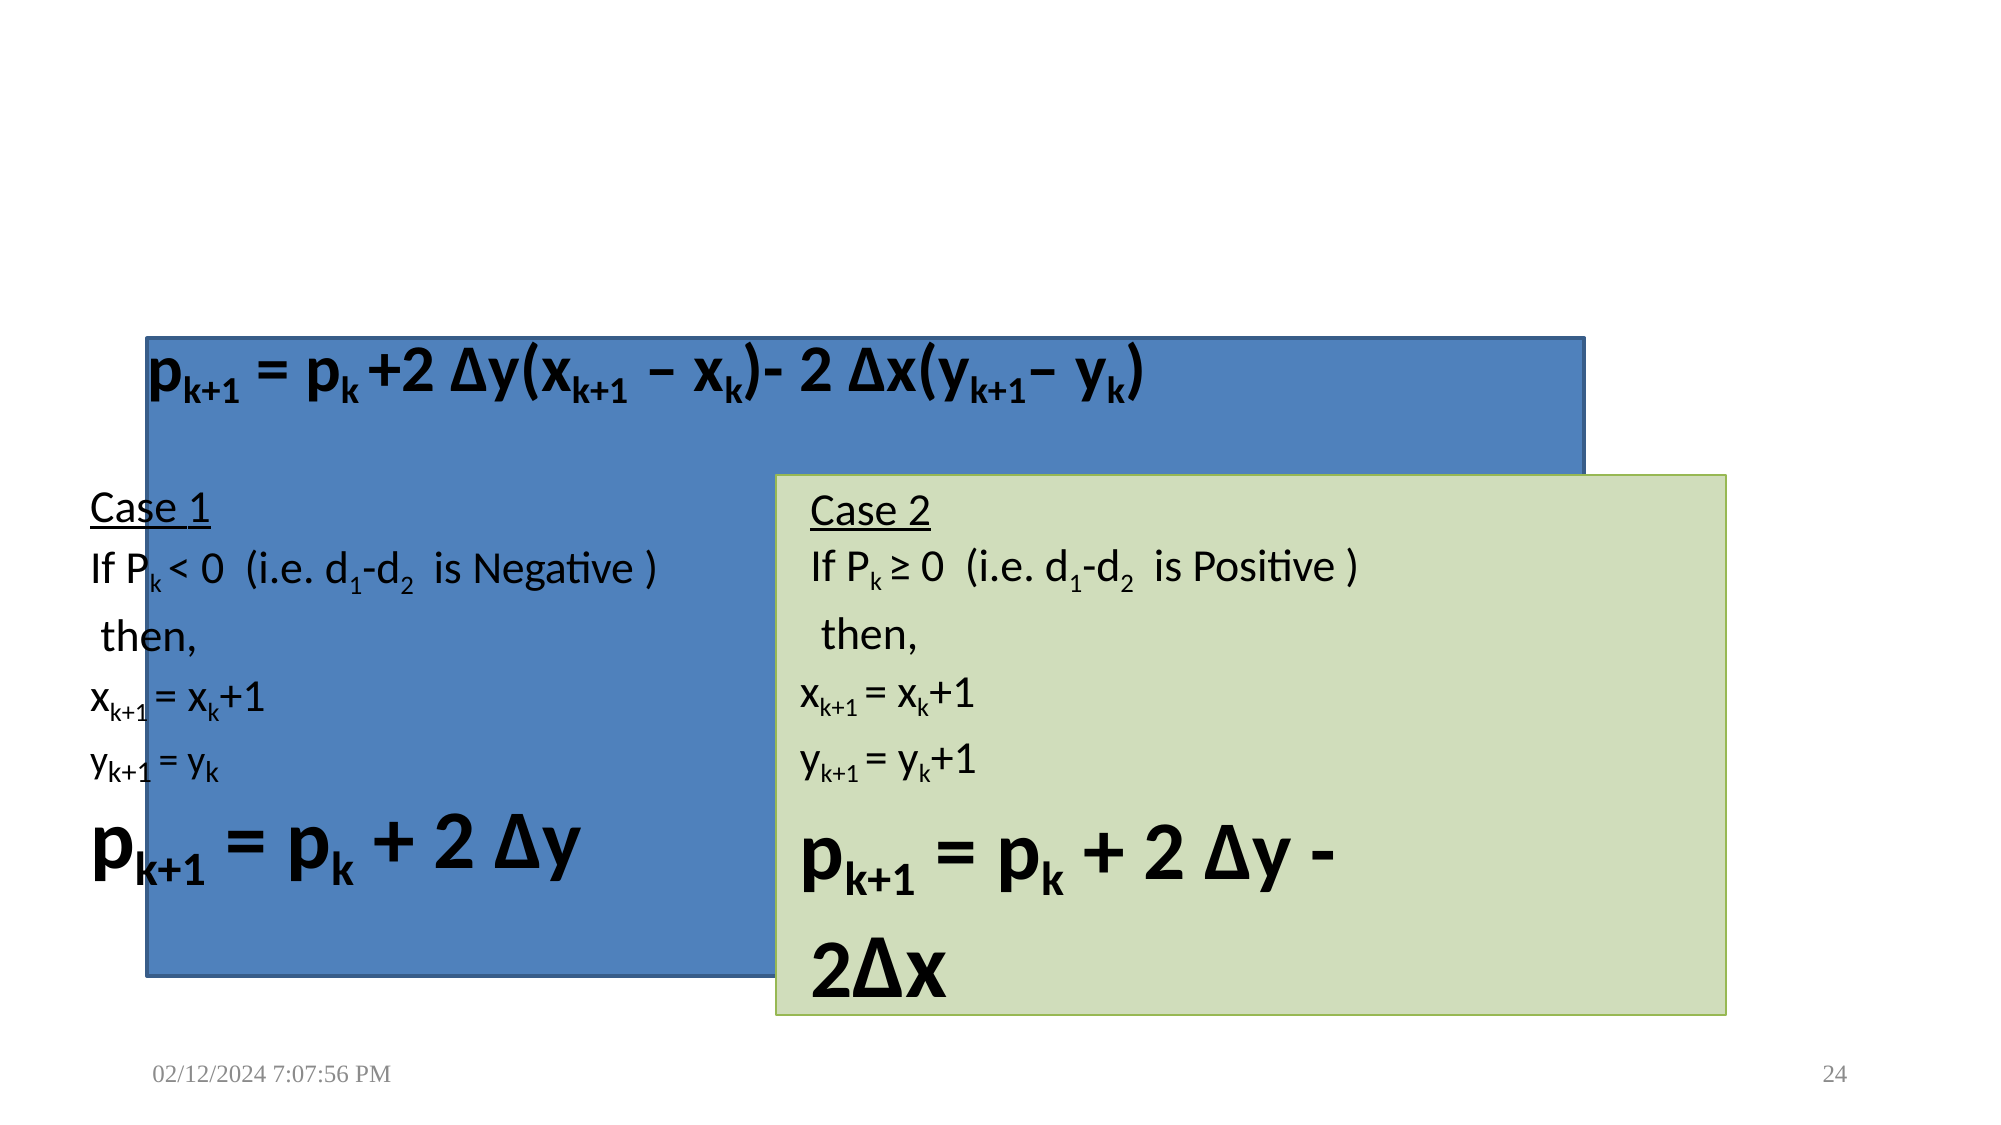

pk+1 = pk +2 Δy(xk+1 – xk)- 2 Δx(yk+1– yk)
Case 2
If Pk ≥ 0 (i.e. d1-d2 is Positive )  then,
xk+1 = xk+1
yk+1 = yk+1
pk+1 = pk + 2 Δy -2Δx
Case 1
If Pk < 0 (i.e. d1-d2 is Negative )
then,
xk+1 = xk+1
yk+1 = yk
pk+1 = pk + 2 Δy
02/12/2024 7:07:56 PM
24